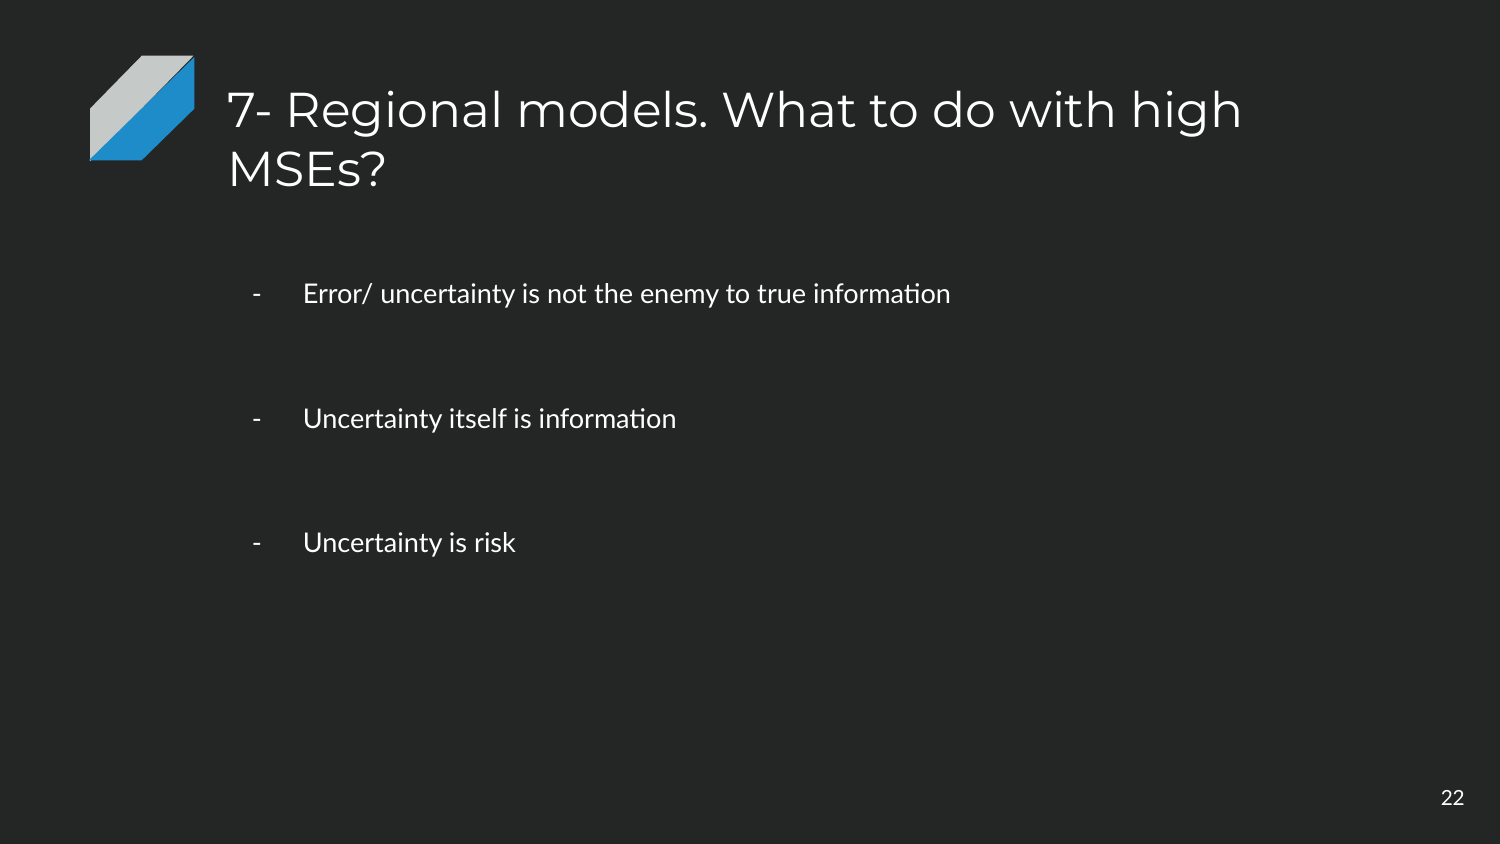

# 7- Regional models. What to do with high MSEs?
Error/ uncertainty is not the enemy to true information

Uncertainty itself is information

Uncertainty is risk
22